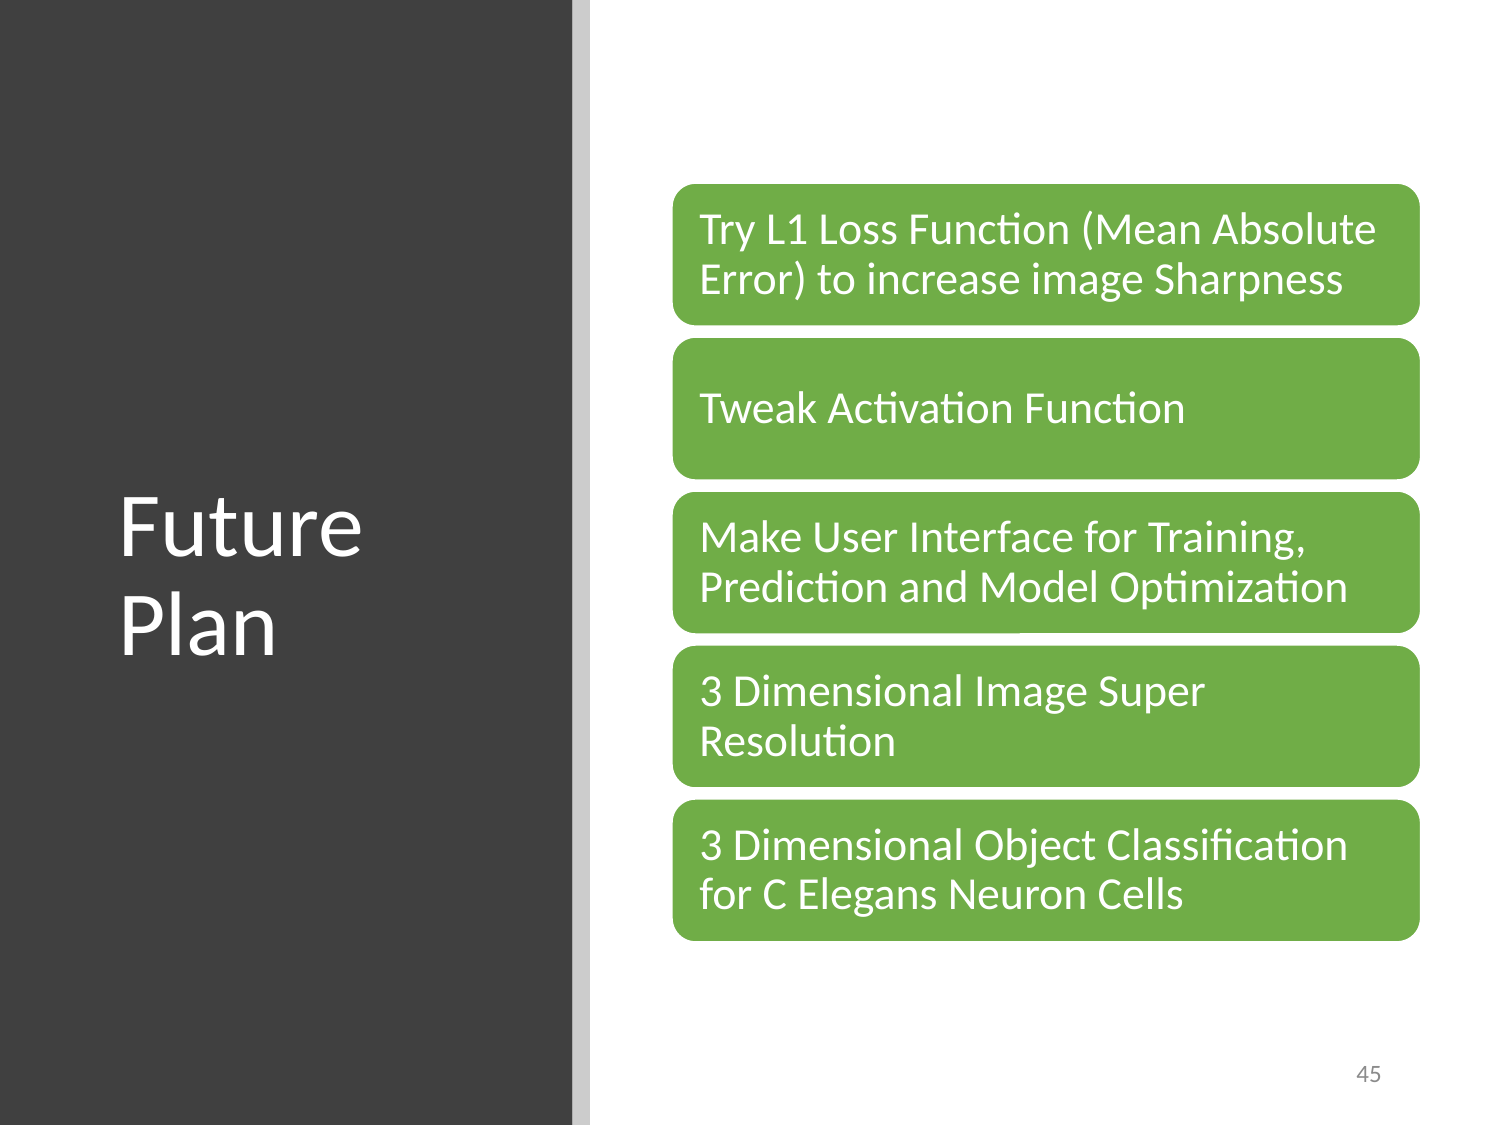

Try L1 Loss Function (Mean Absolute Error) to increase image Sharpness
Tweak Activation Function
Make User Interface for Training, Prediction and Model Optimization
3 Dimensional Image Super Resolution
3 Dimensional Object Classification for C Elegans Neuron Cells
# Future Plan
45